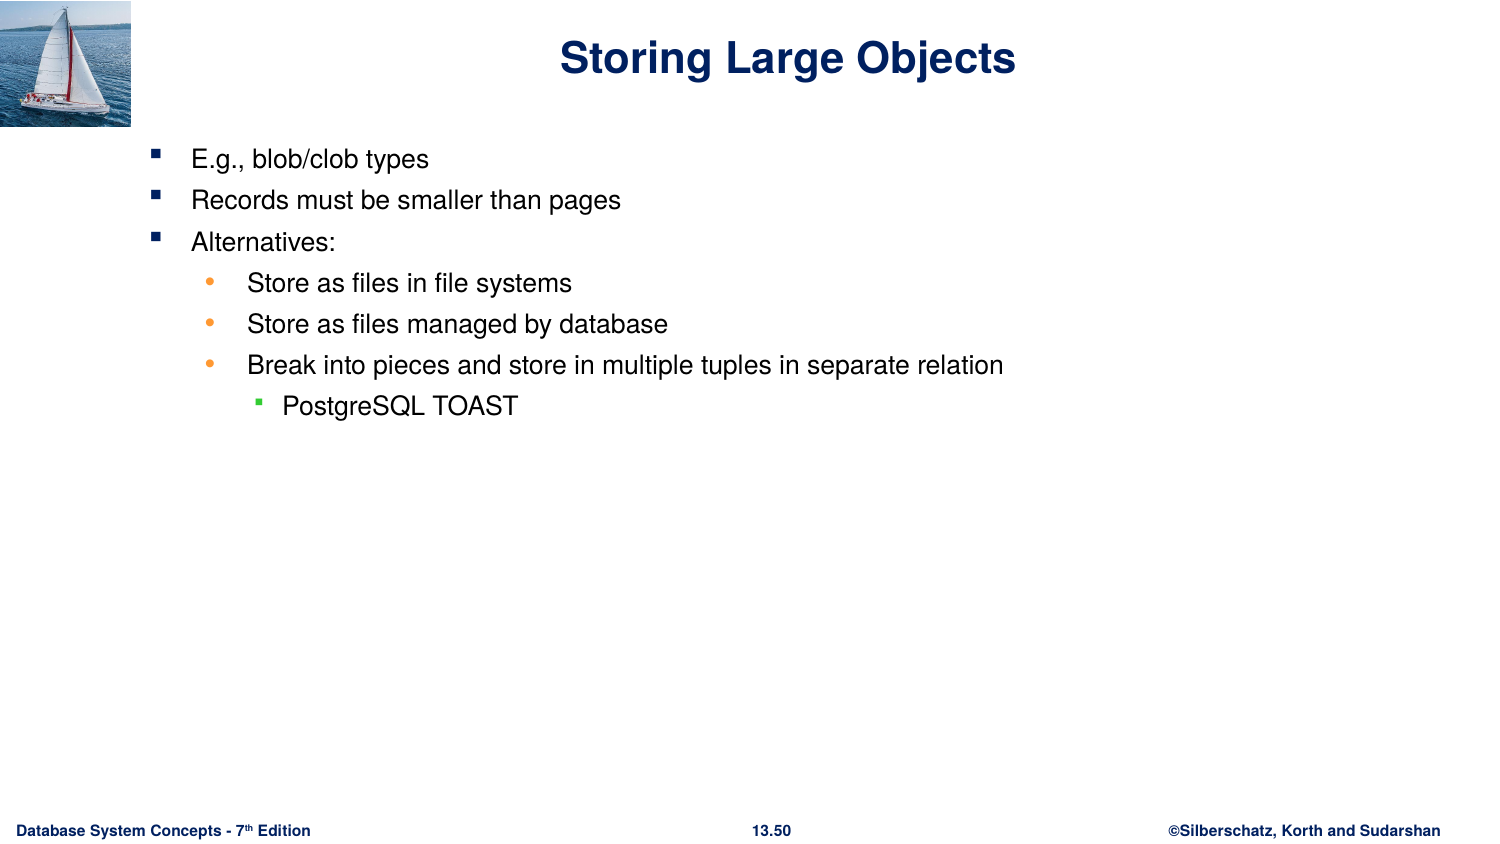

# Storing Large Objects
E.g., blob/clob types
Records must be smaller than pages
Alternatives:
Store as files in file systems
Store as files managed by database
Break into pieces and store in multiple tuples in separate relation
PostgreSQL TOAST